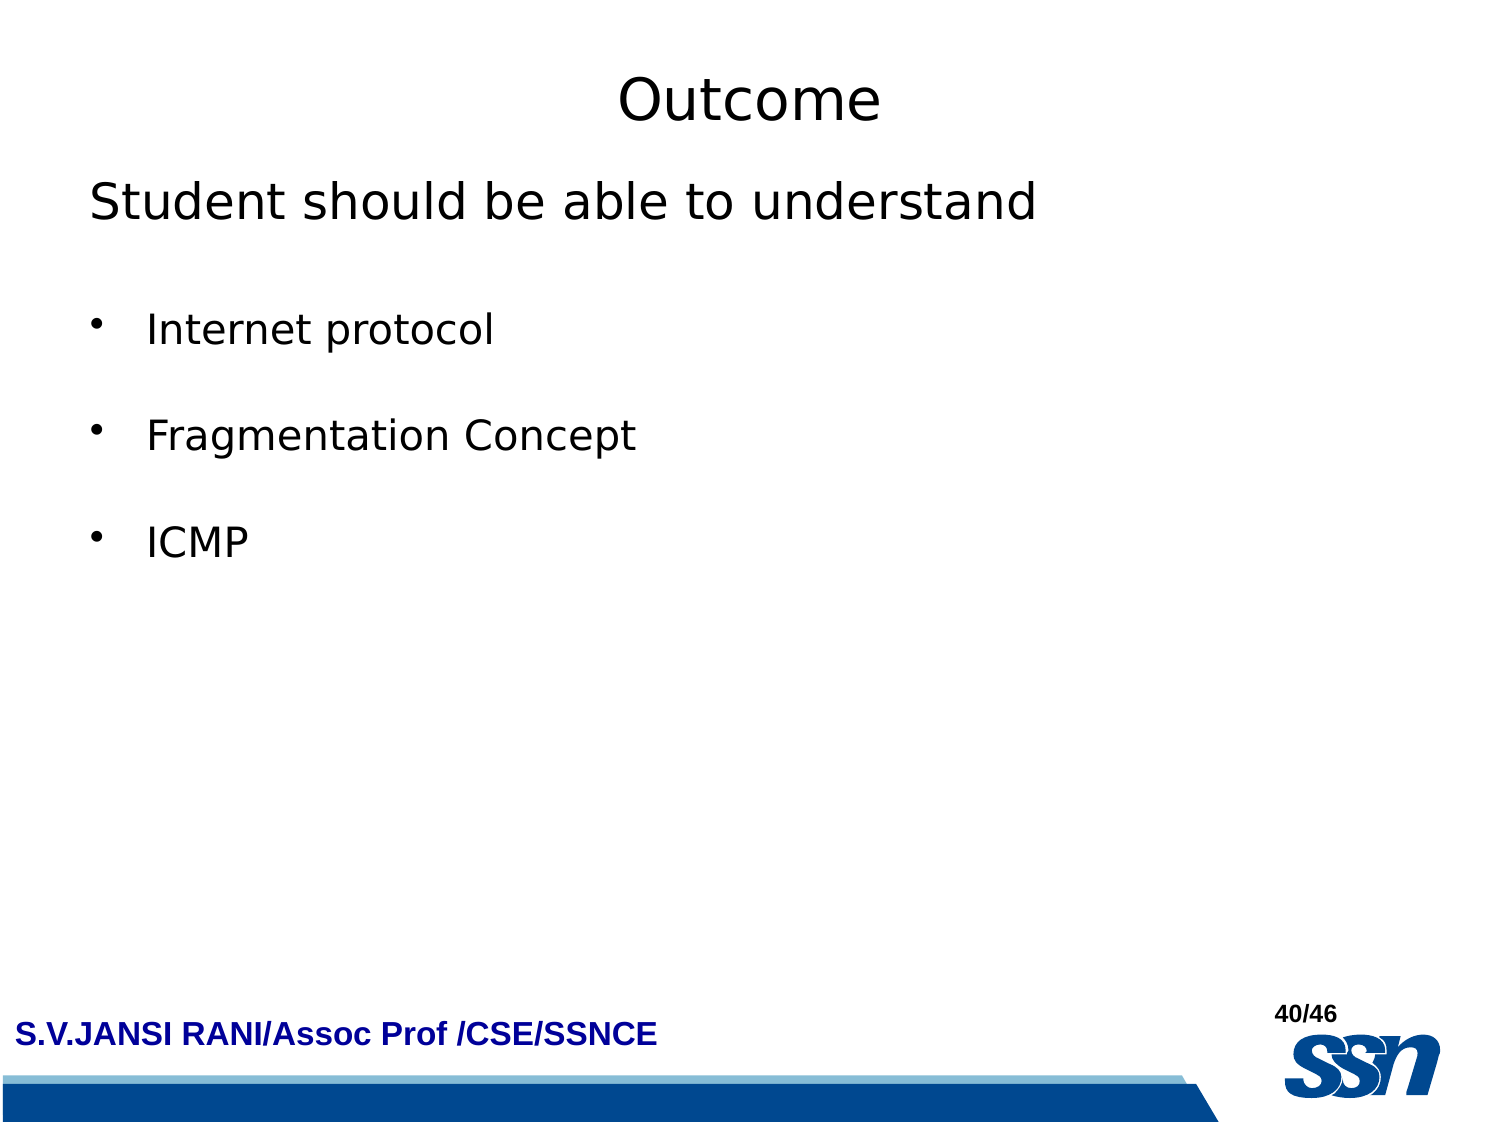

# Outcome
Student should be able to understand

Internet protocol

Fragmentation Concept

ICMP